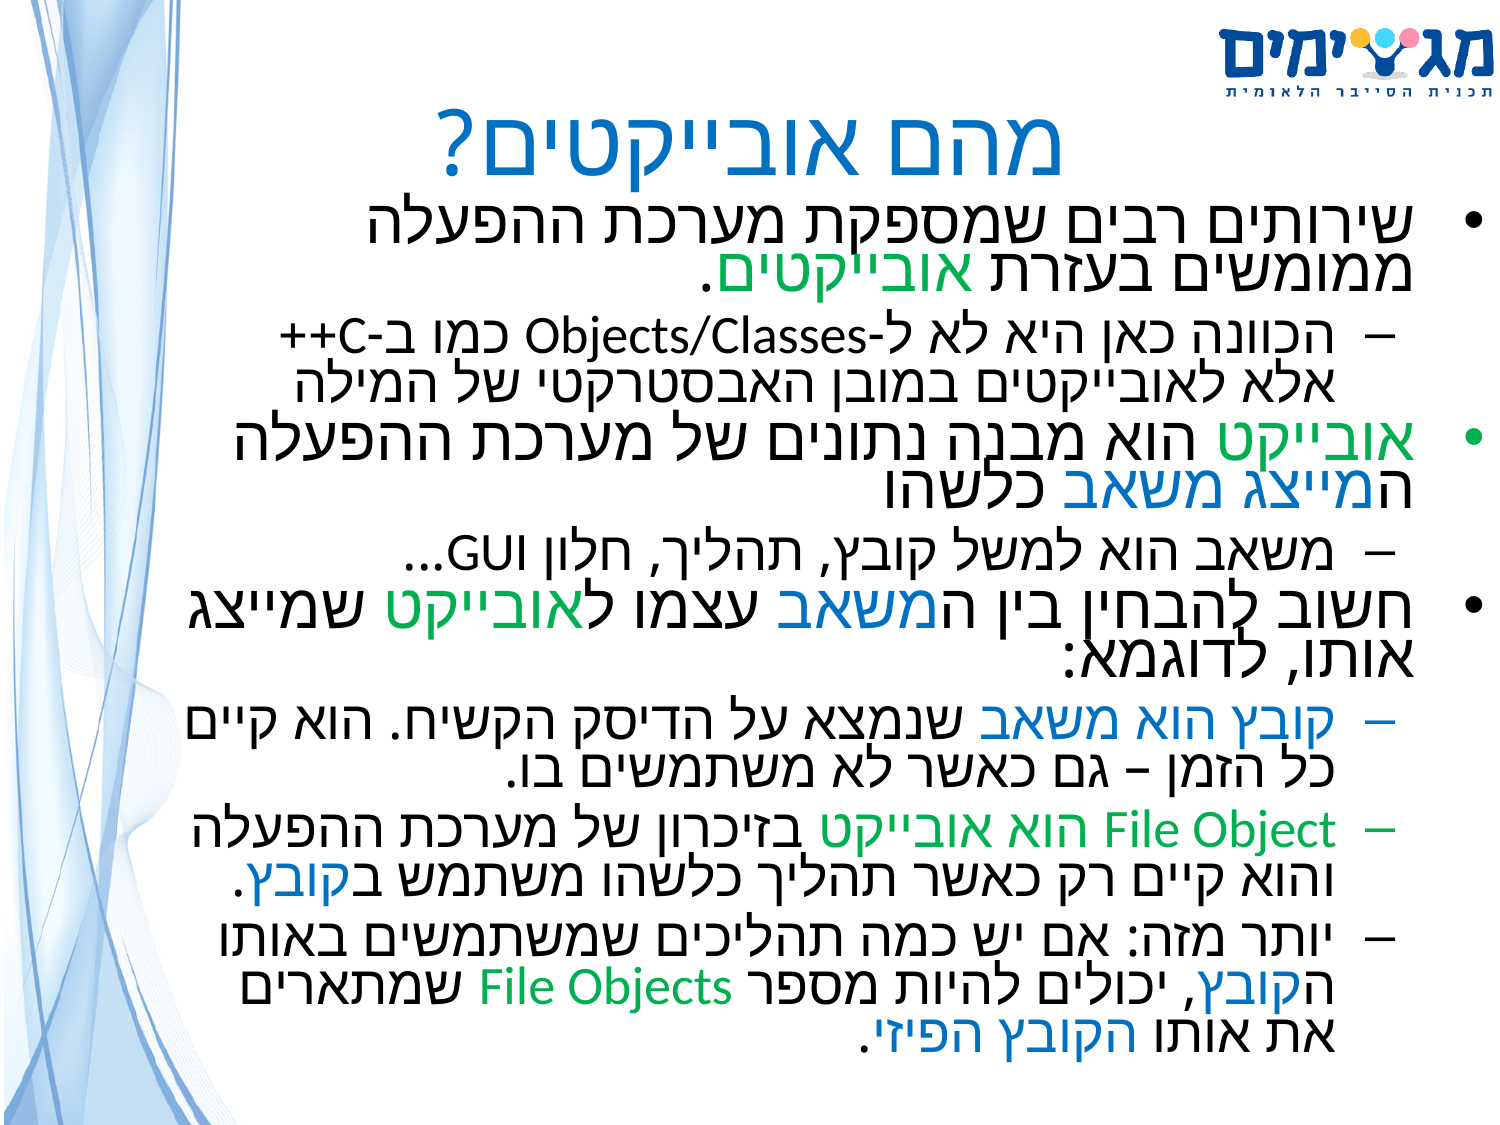

# מהם אובייקטים?
שירותים רבים שמספקת מערכת ההפעלה ממומשים בעזרת אובייקטים.
הכוונה כאן היא לא ל-Objects/Classes כמו ב-C++ אלא לאובייקטים במובן האבסטרקטי של המילה
אובייקט הוא מבנה נתונים של מערכת ההפעלה המייצג משאב כלשהו
משאב הוא למשל קובץ, תהליך, חלון GUI...
חשוב להבחין בין המשאב עצמו לאובייקט שמייצג אותו, לדוגמא:
קובץ הוא משאב שנמצא על הדיסק הקשיח. הוא קיים כל הזמן – גם כאשר לא משתמשים בו.
File Object הוא אובייקט בזיכרון של מערכת ההפעלה והוא קיים רק כאשר תהליך כלשהו משתמש בקובץ.
יותר מזה: אם יש כמה תהליכים שמשתמשים באותו הקובץ, יכולים להיות מספר File Objects שמתארים את אותו הקובץ הפיזי.